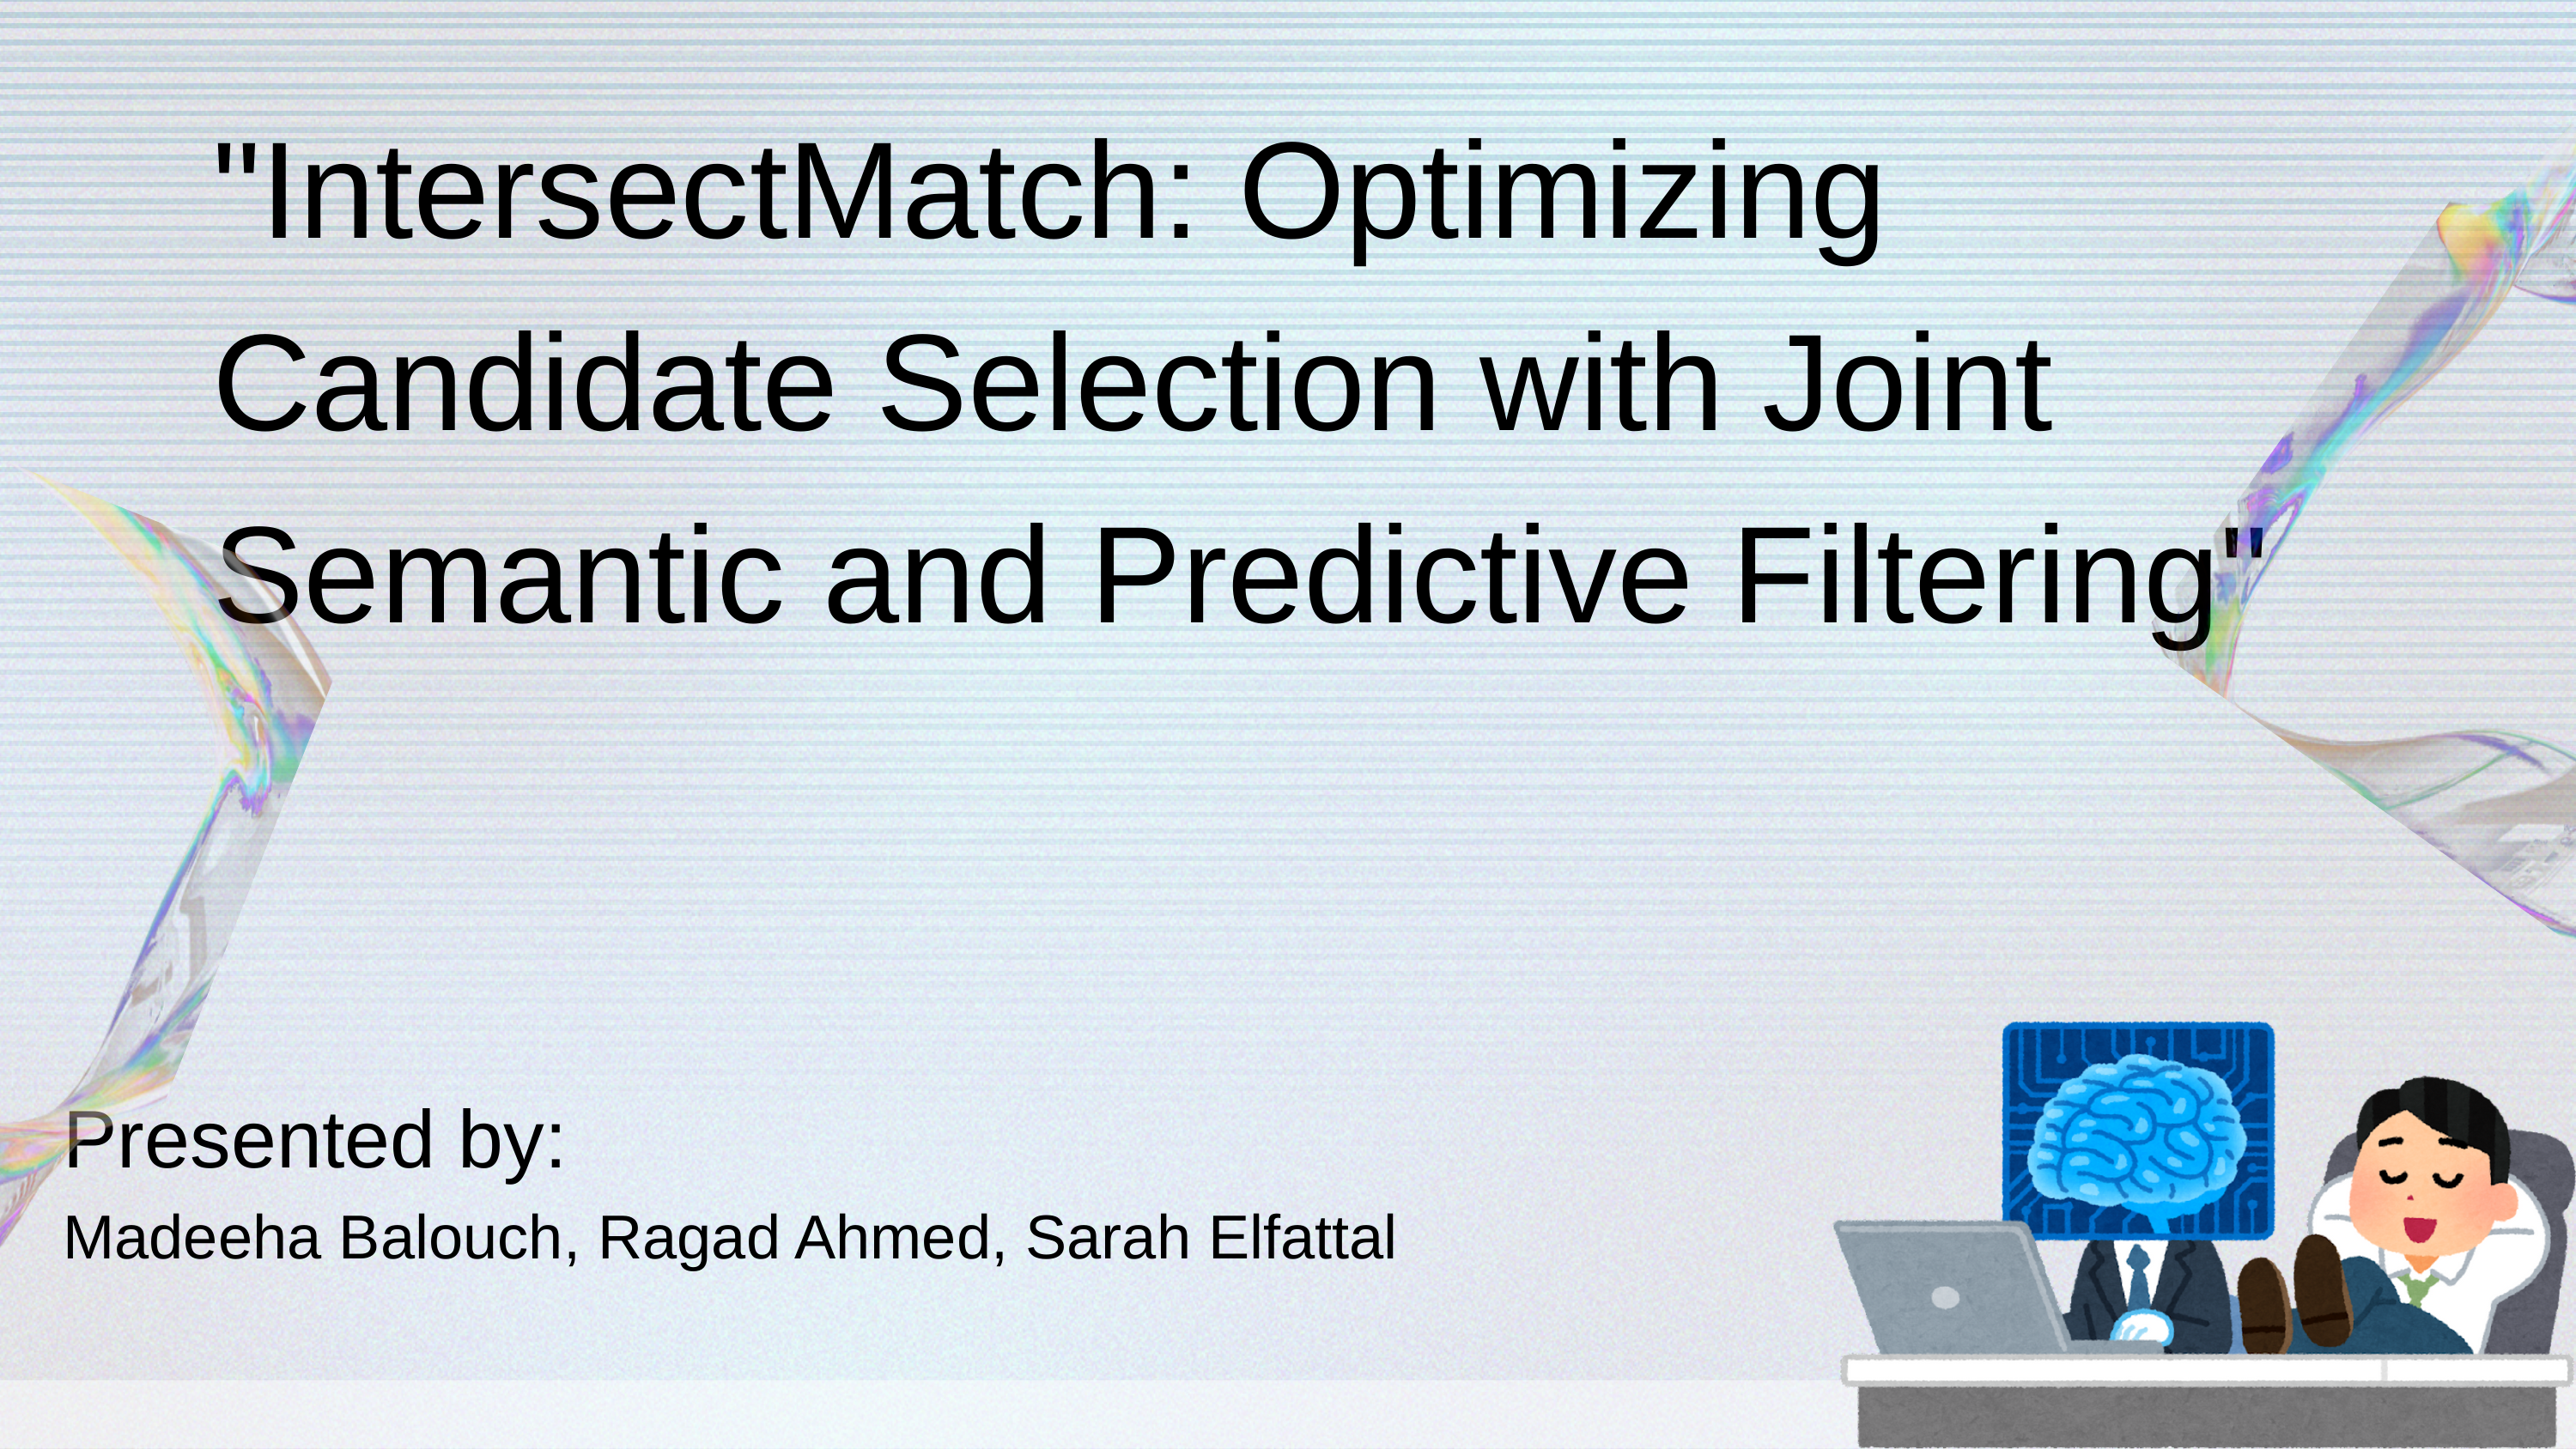

"IntersectMatch: Optimizing Candidate Selection with Joint Semantic and Predictive Filtering"

Presented by:
Madeeha Balouch, Ragad Ahmed, Sarah Elfattal